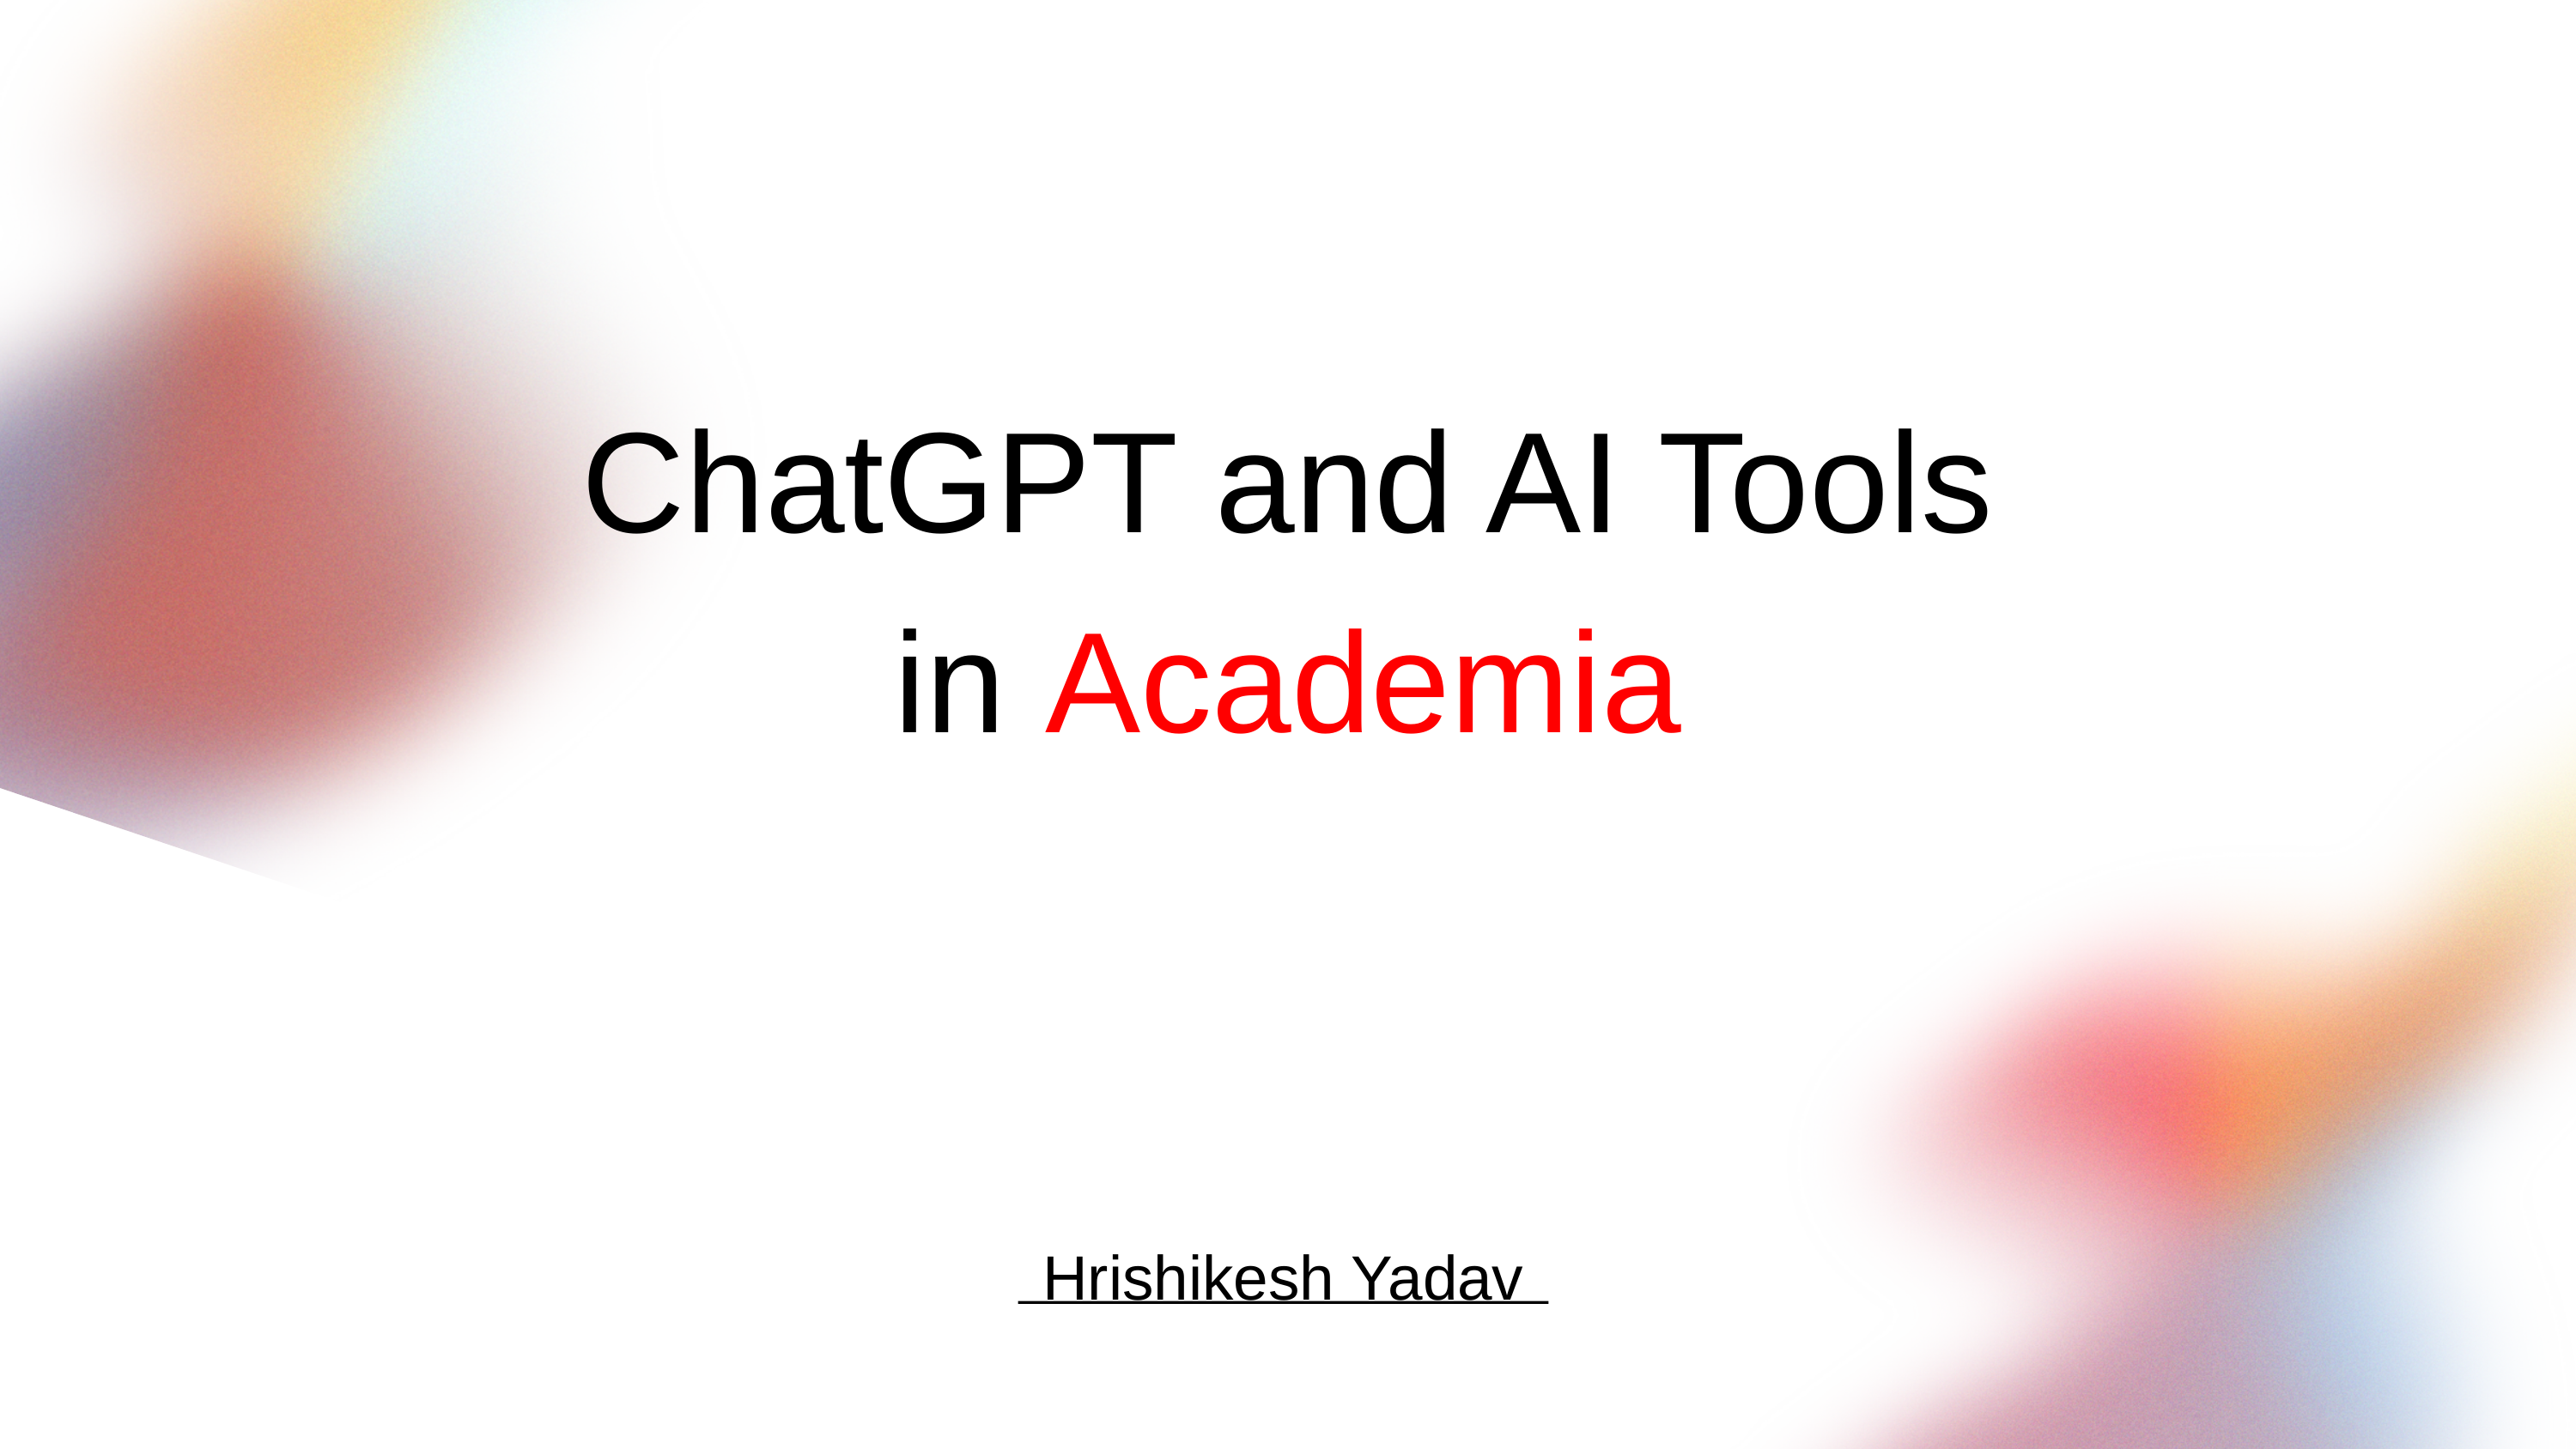

ChatGPT and AI Tools
in Academia

Hrishikesh Yadav